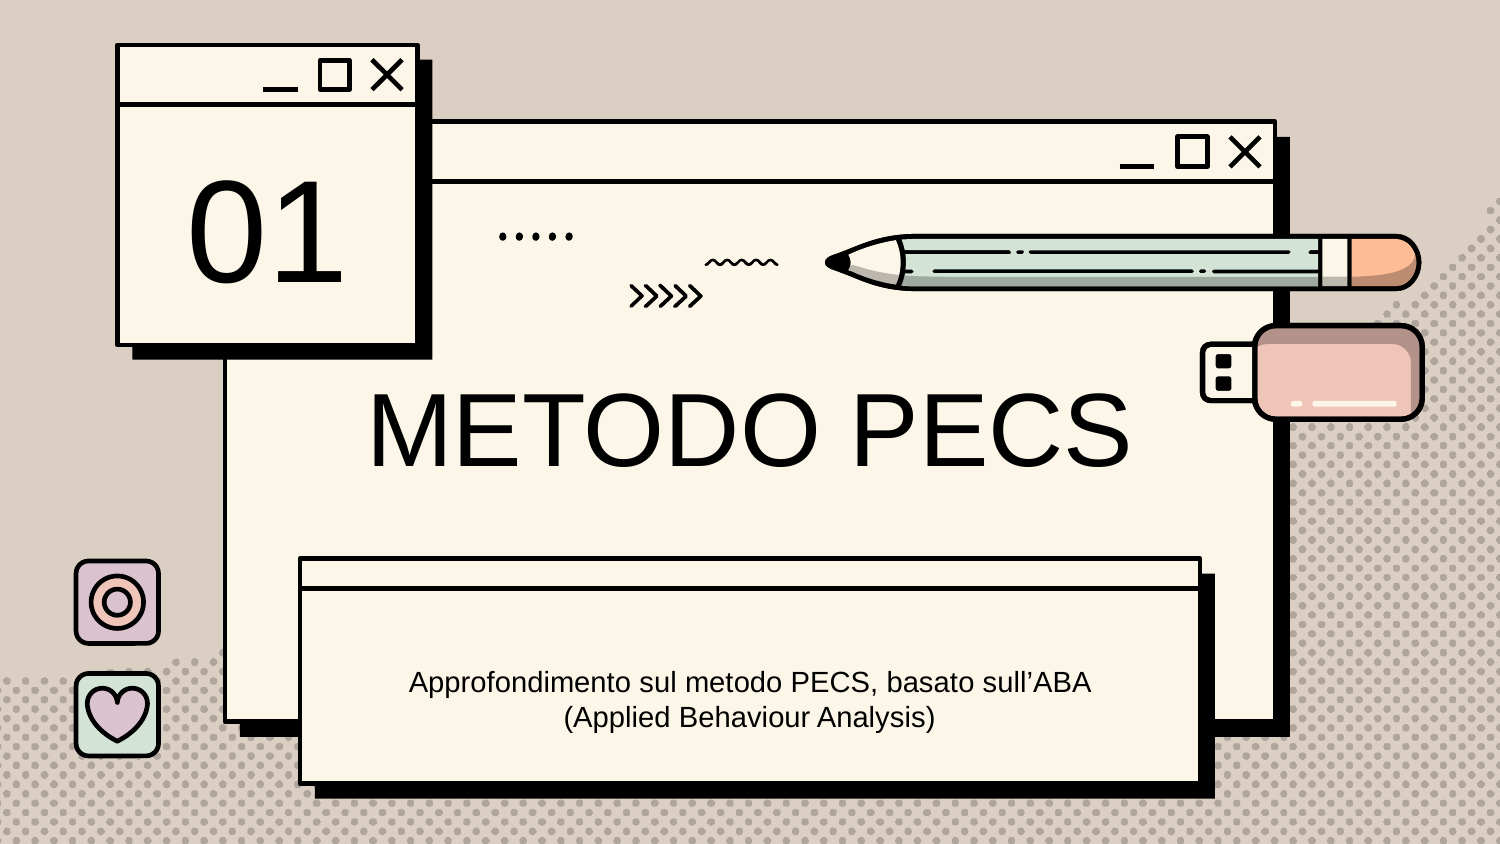

01

# METODO PECS

Approfondimento sul metodo PECS, basato sull’ABA (Applied Behaviour Analysis)